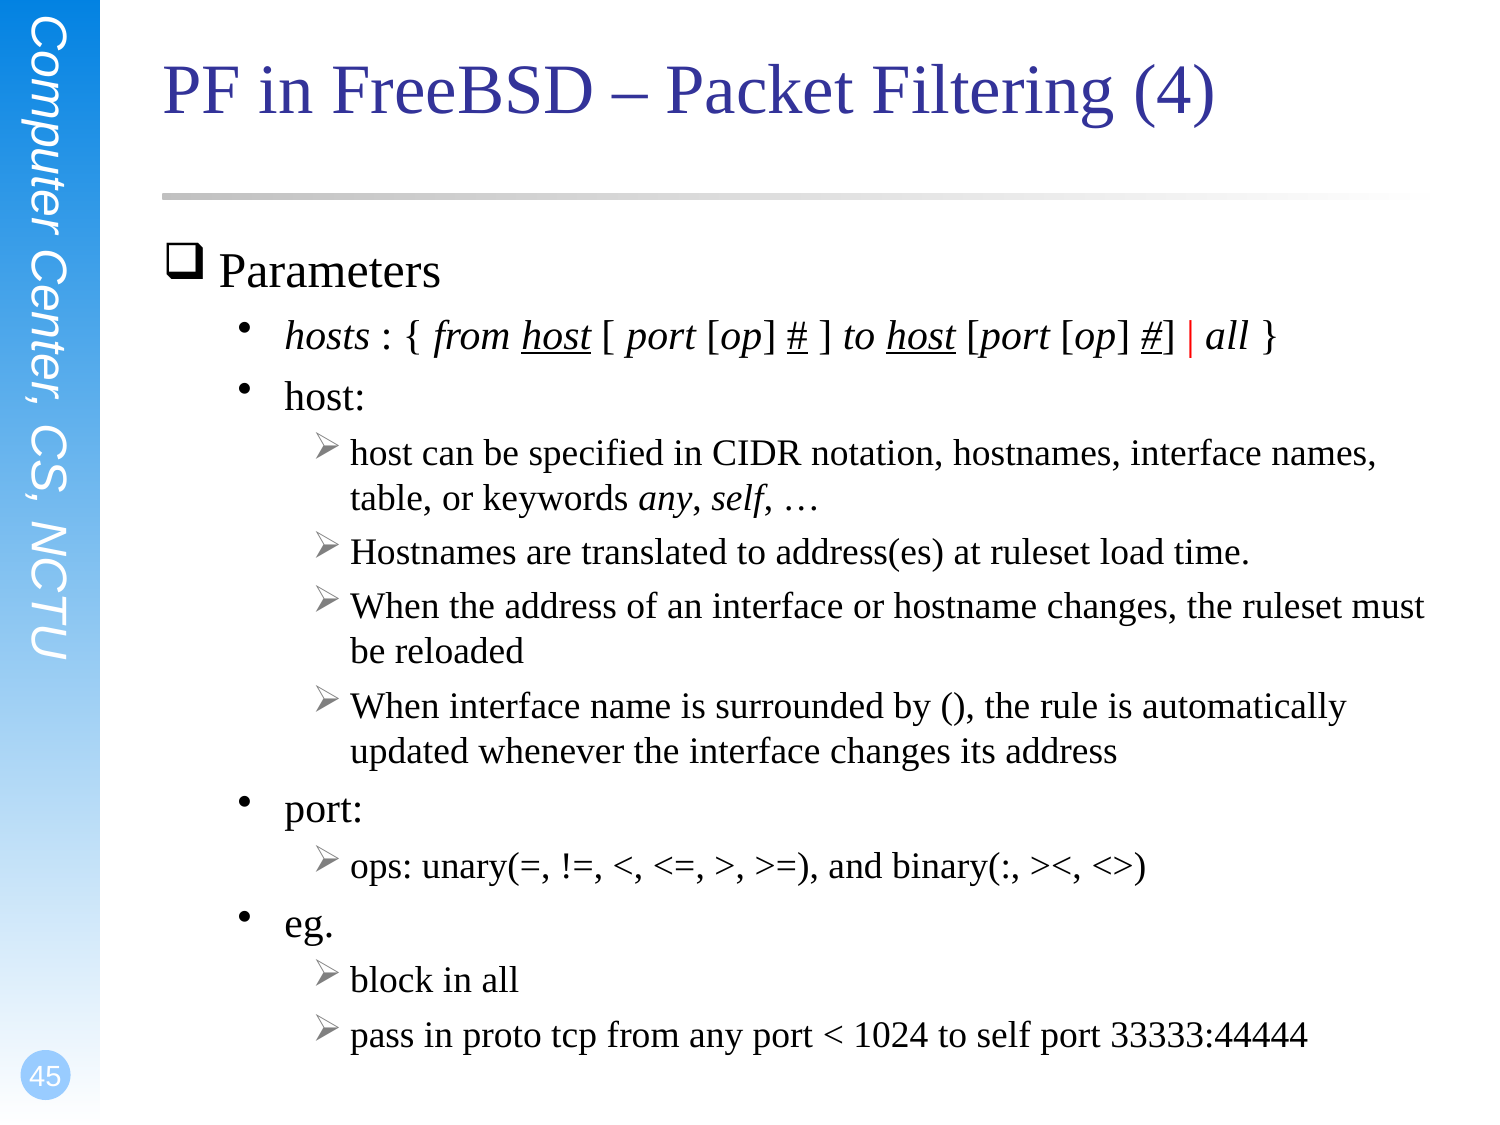

# PF in FreeBSD – Packet Filtering (4)
Parameters
hosts : { from host [ port [op] # ] to host [port [op] #] | all }
host:
host can be specified in CIDR notation, hostnames, interface names, table, or keywords any, self, …
Hostnames are translated to address(es) at ruleset load time.
When the address of an interface or hostname changes, the ruleset must be reloaded
When interface name is surrounded by (), the rule is automatically updated whenever the interface changes its address
port:
ops: unary(=, !=, <, <=, >, >=), and binary(:, ><, <>)
eg.
block in all
pass in proto tcp from any port < 1024 to self port 33333:44444